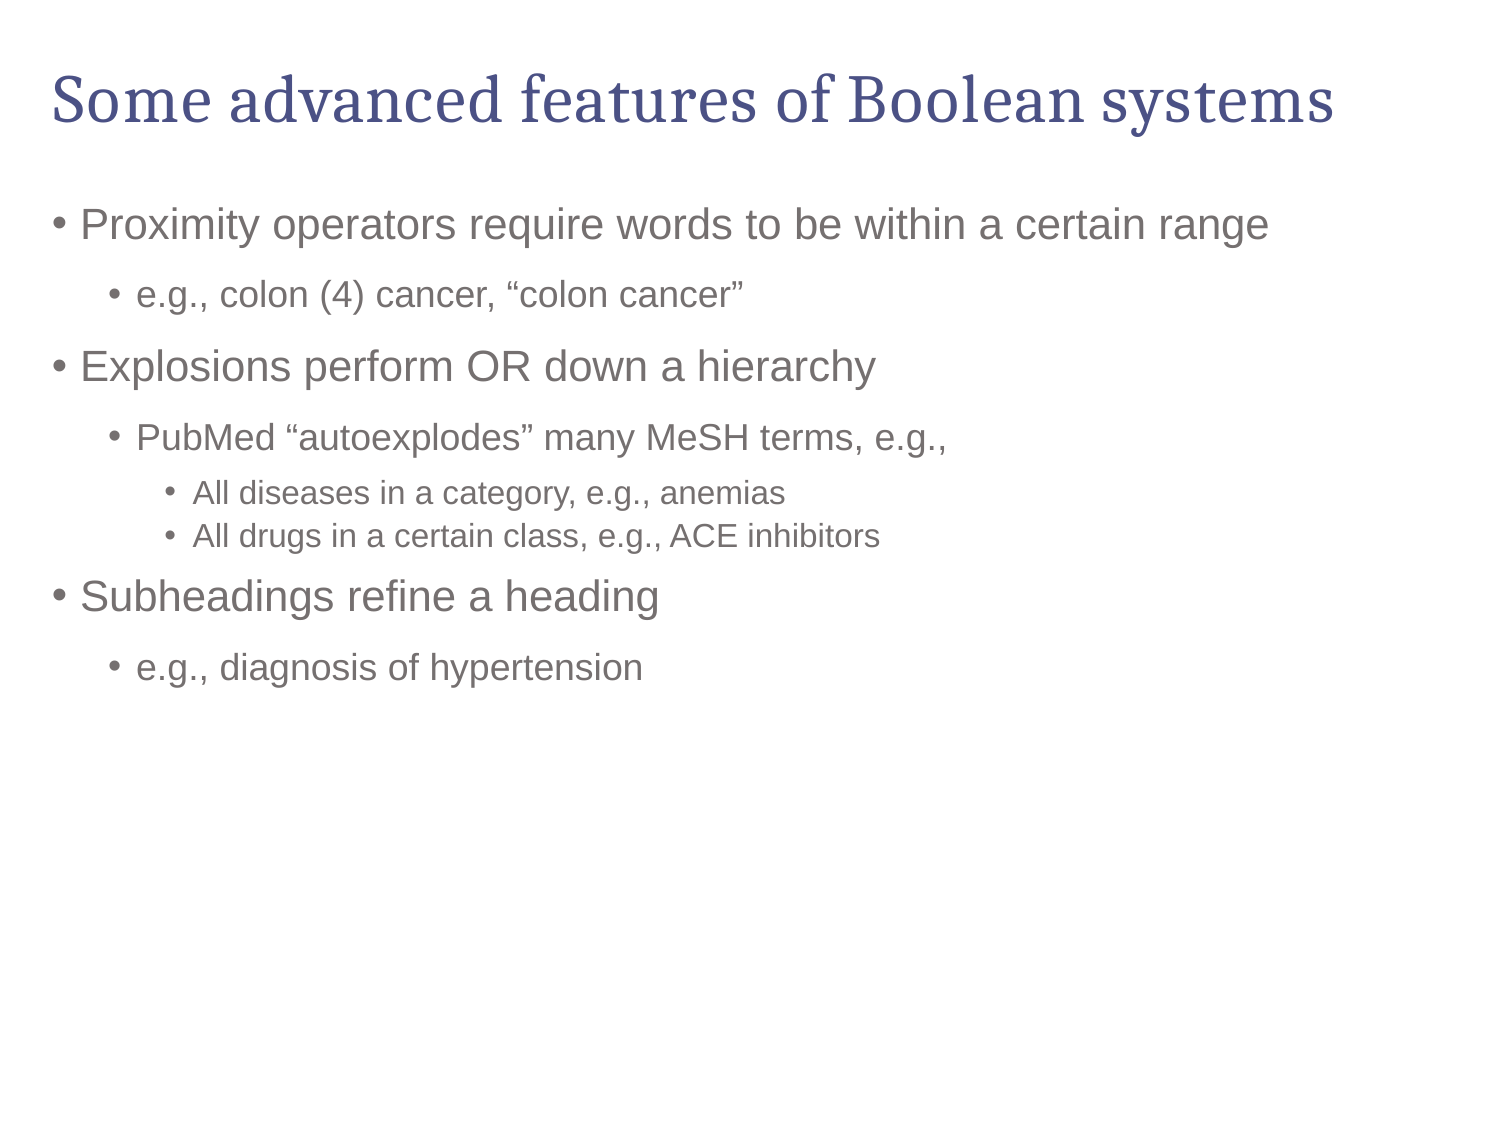

# Some advanced features of Boolean systems
Proximity operators require words to be within a certain range
e.g., colon (4) cancer, “colon cancer”
Explosions perform OR down a hierarchy
PubMed “autoexplodes” many MeSH terms, e.g.,
All diseases in a category, e.g., anemias
All drugs in a certain class, e.g., ACE inhibitors
Subheadings refine a heading
e.g., diagnosis of hypertension